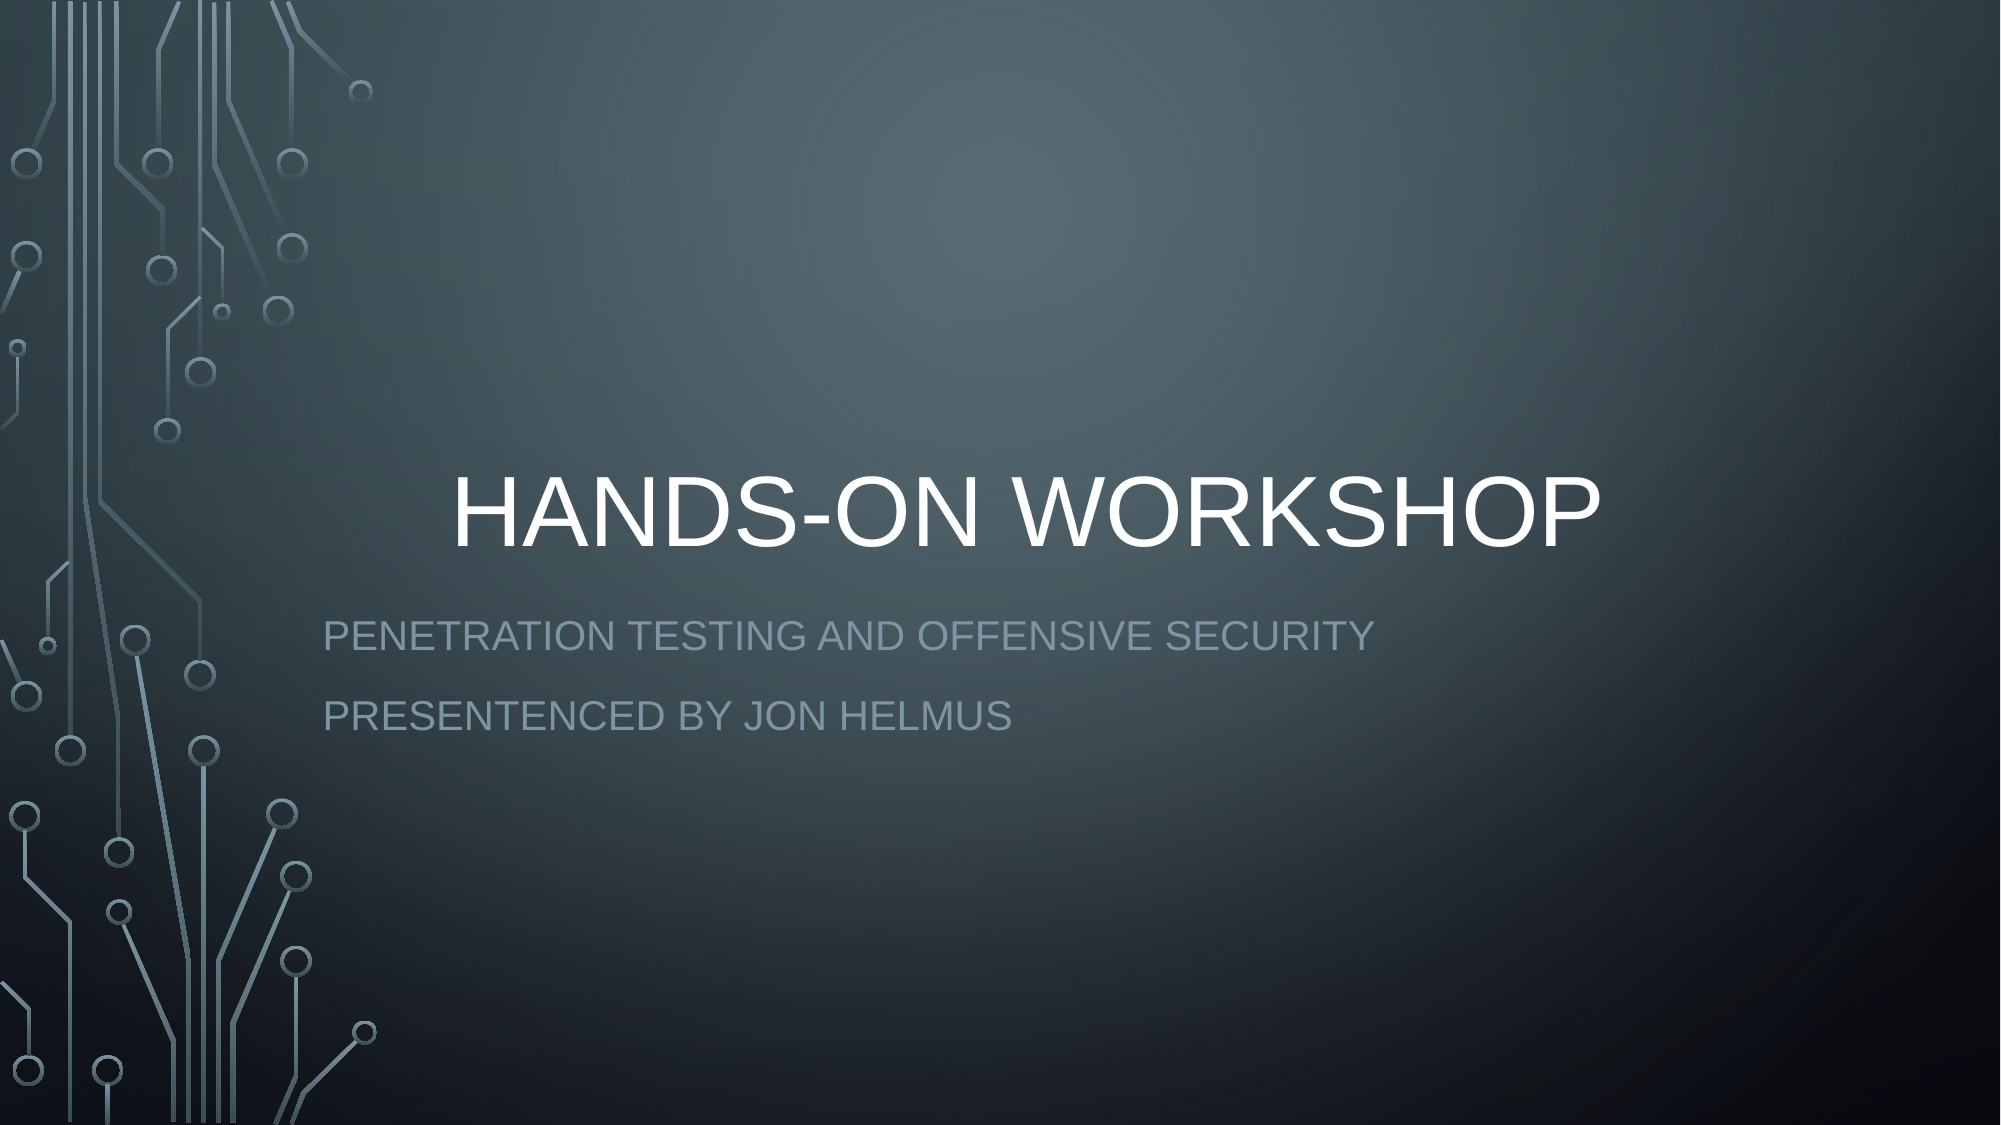

# Hands-on workshop
Penetration testing and offensive security
Presentenced by jon helmus